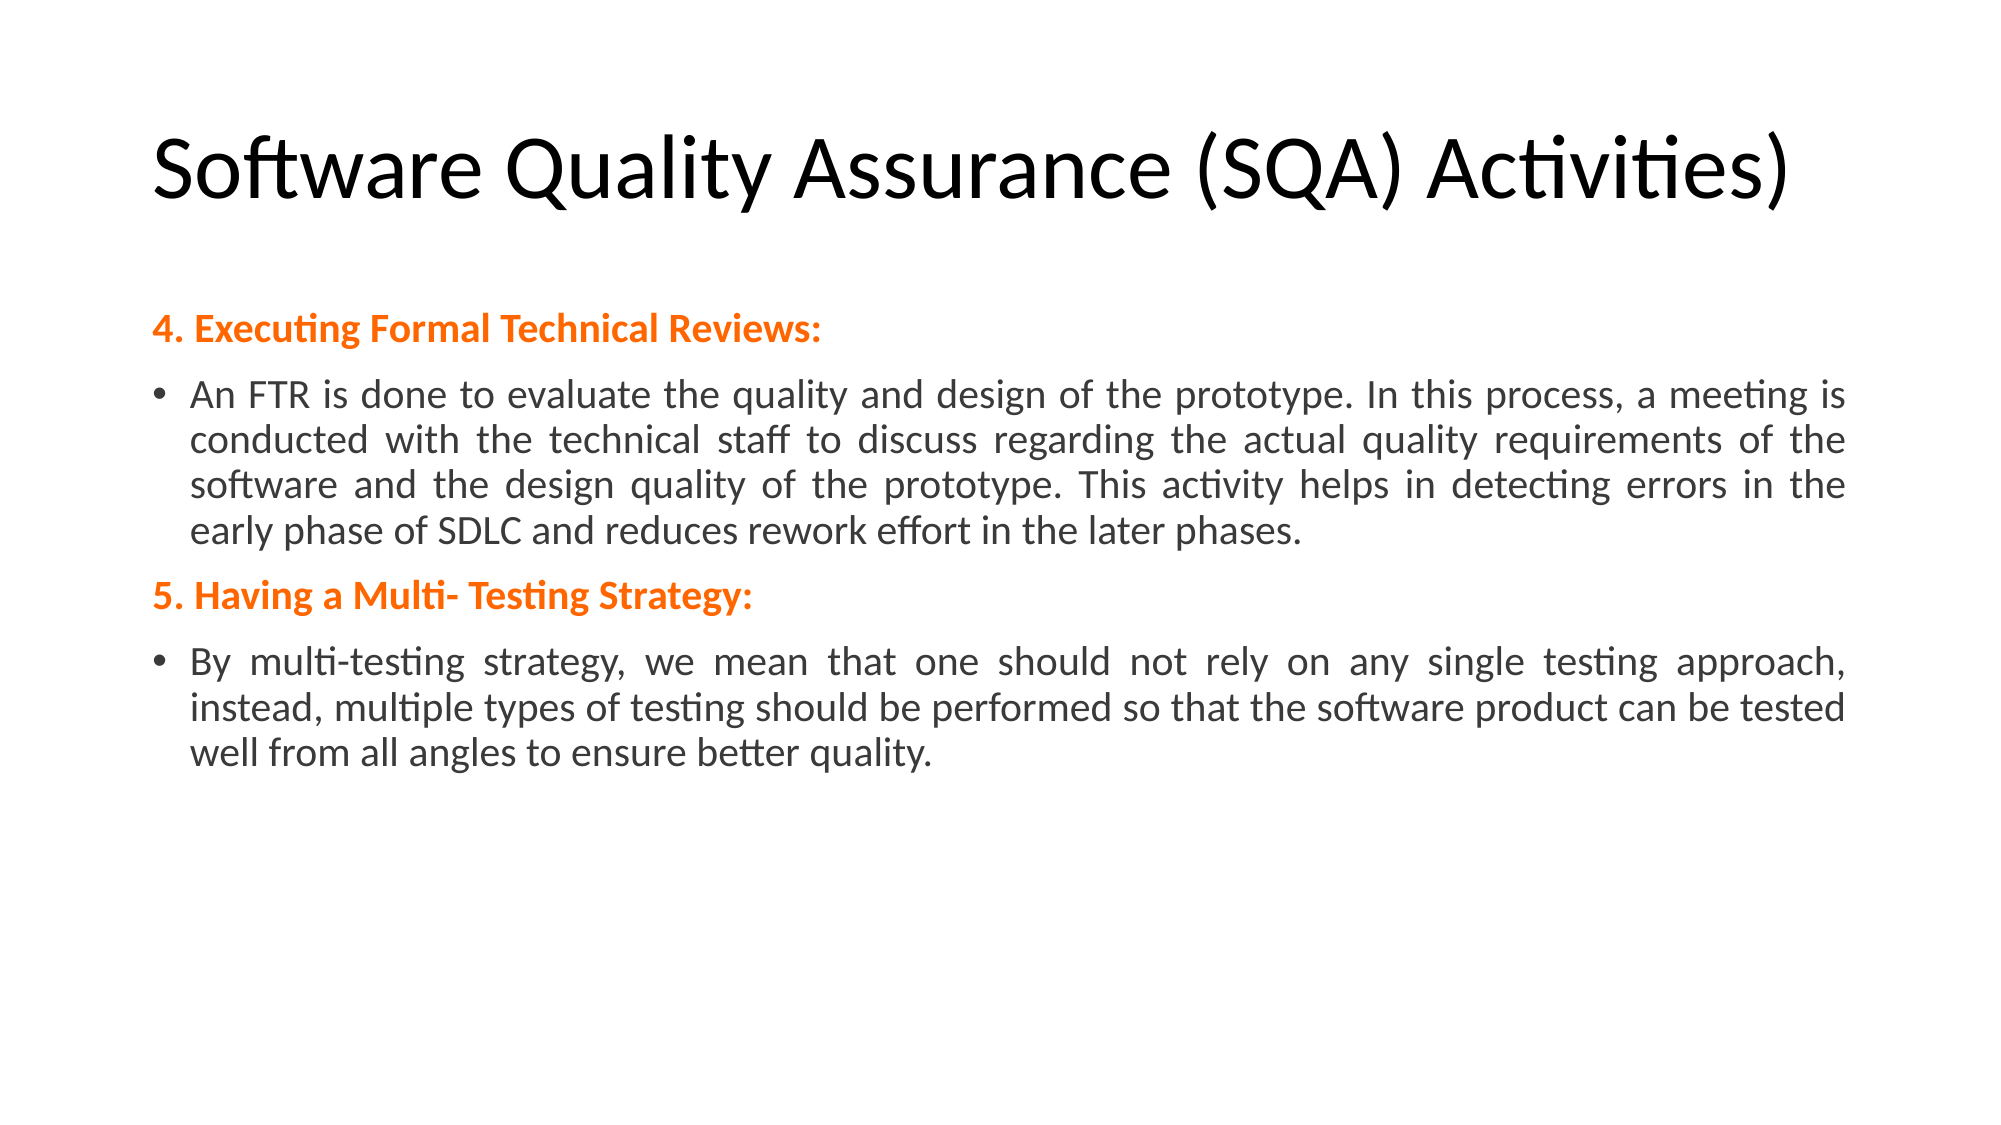

# Software Quality Assurance (SQA) Activities)
4. Executing Formal Technical Reviews:
An FTR is done to evaluate the quality and design of the prototype. In this process, a meeting is conducted with the technical staff to discuss regarding the actual quality requirements of the software and the design quality of the prototype. This activity helps in detecting errors in the early phase of SDLC and reduces rework effort in the later phases.
5. Having a Multi- Testing Strategy:
By multi-testing strategy, we mean that one should not rely on any single testing approach, instead, multiple types of testing should be performed so that the software product can be tested well from all angles to ensure better quality.